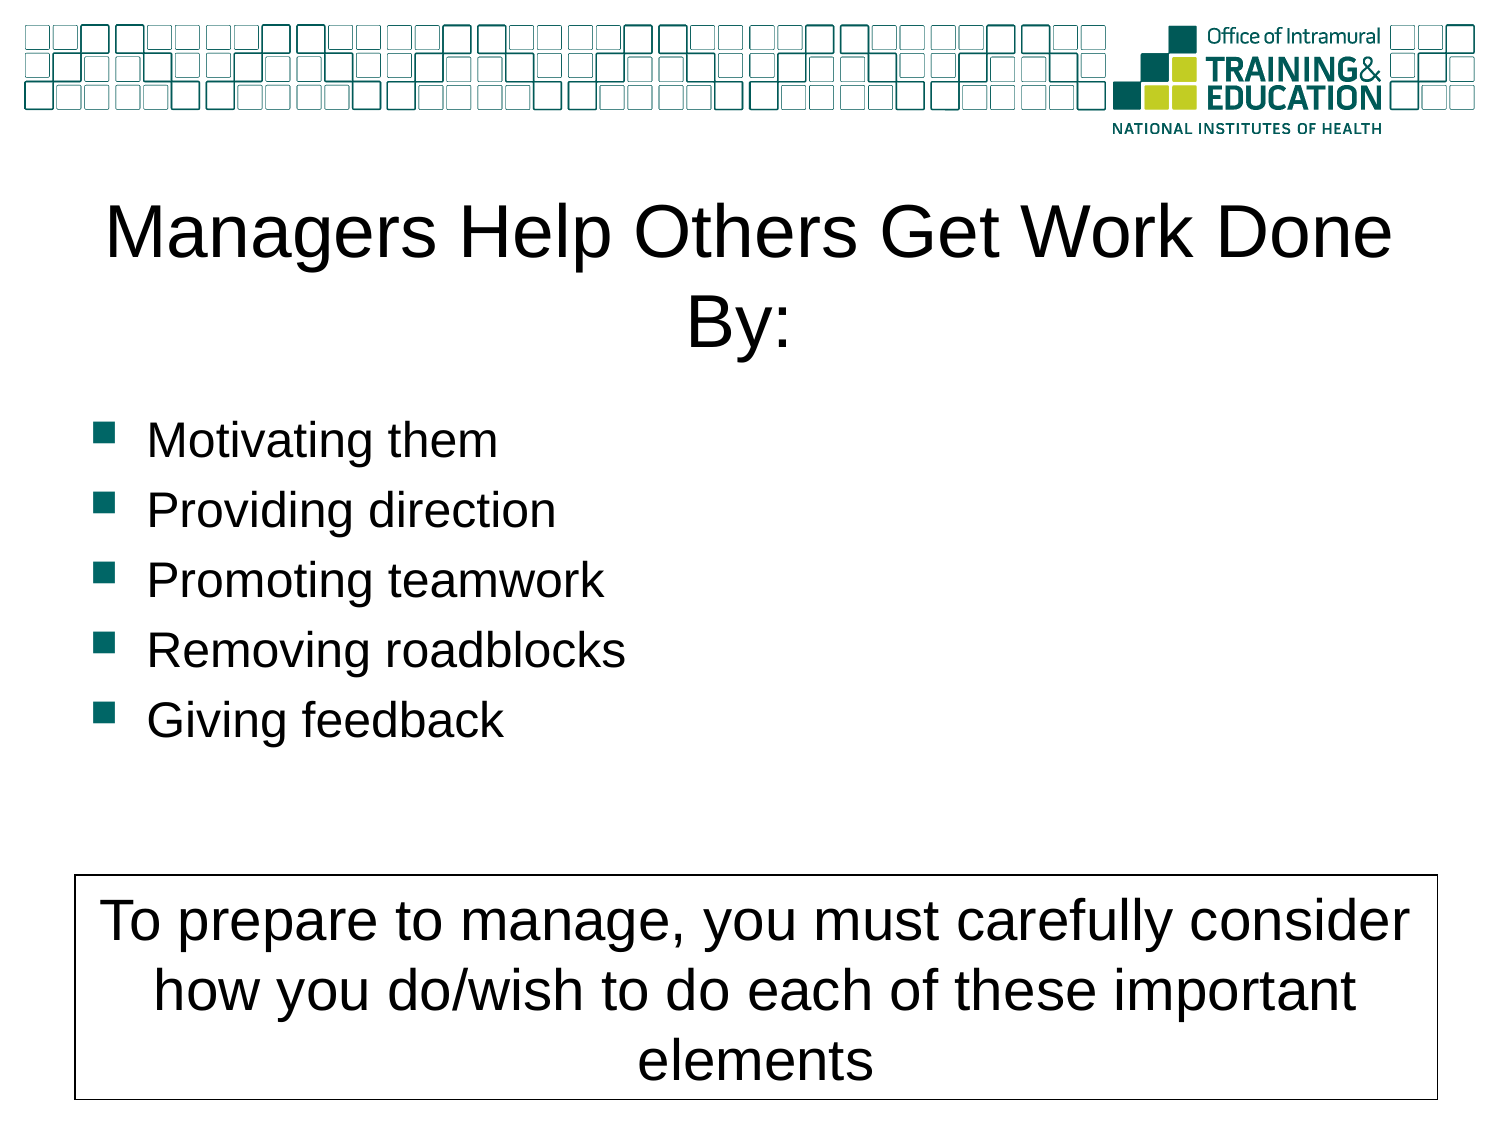

# Managers Help Others Get Work Done By:
Motivating them
Providing direction
Promoting teamwork
Removing roadblocks
Giving feedback
To prepare to manage, you must carefully consider how you do/wish to do each of these important elements